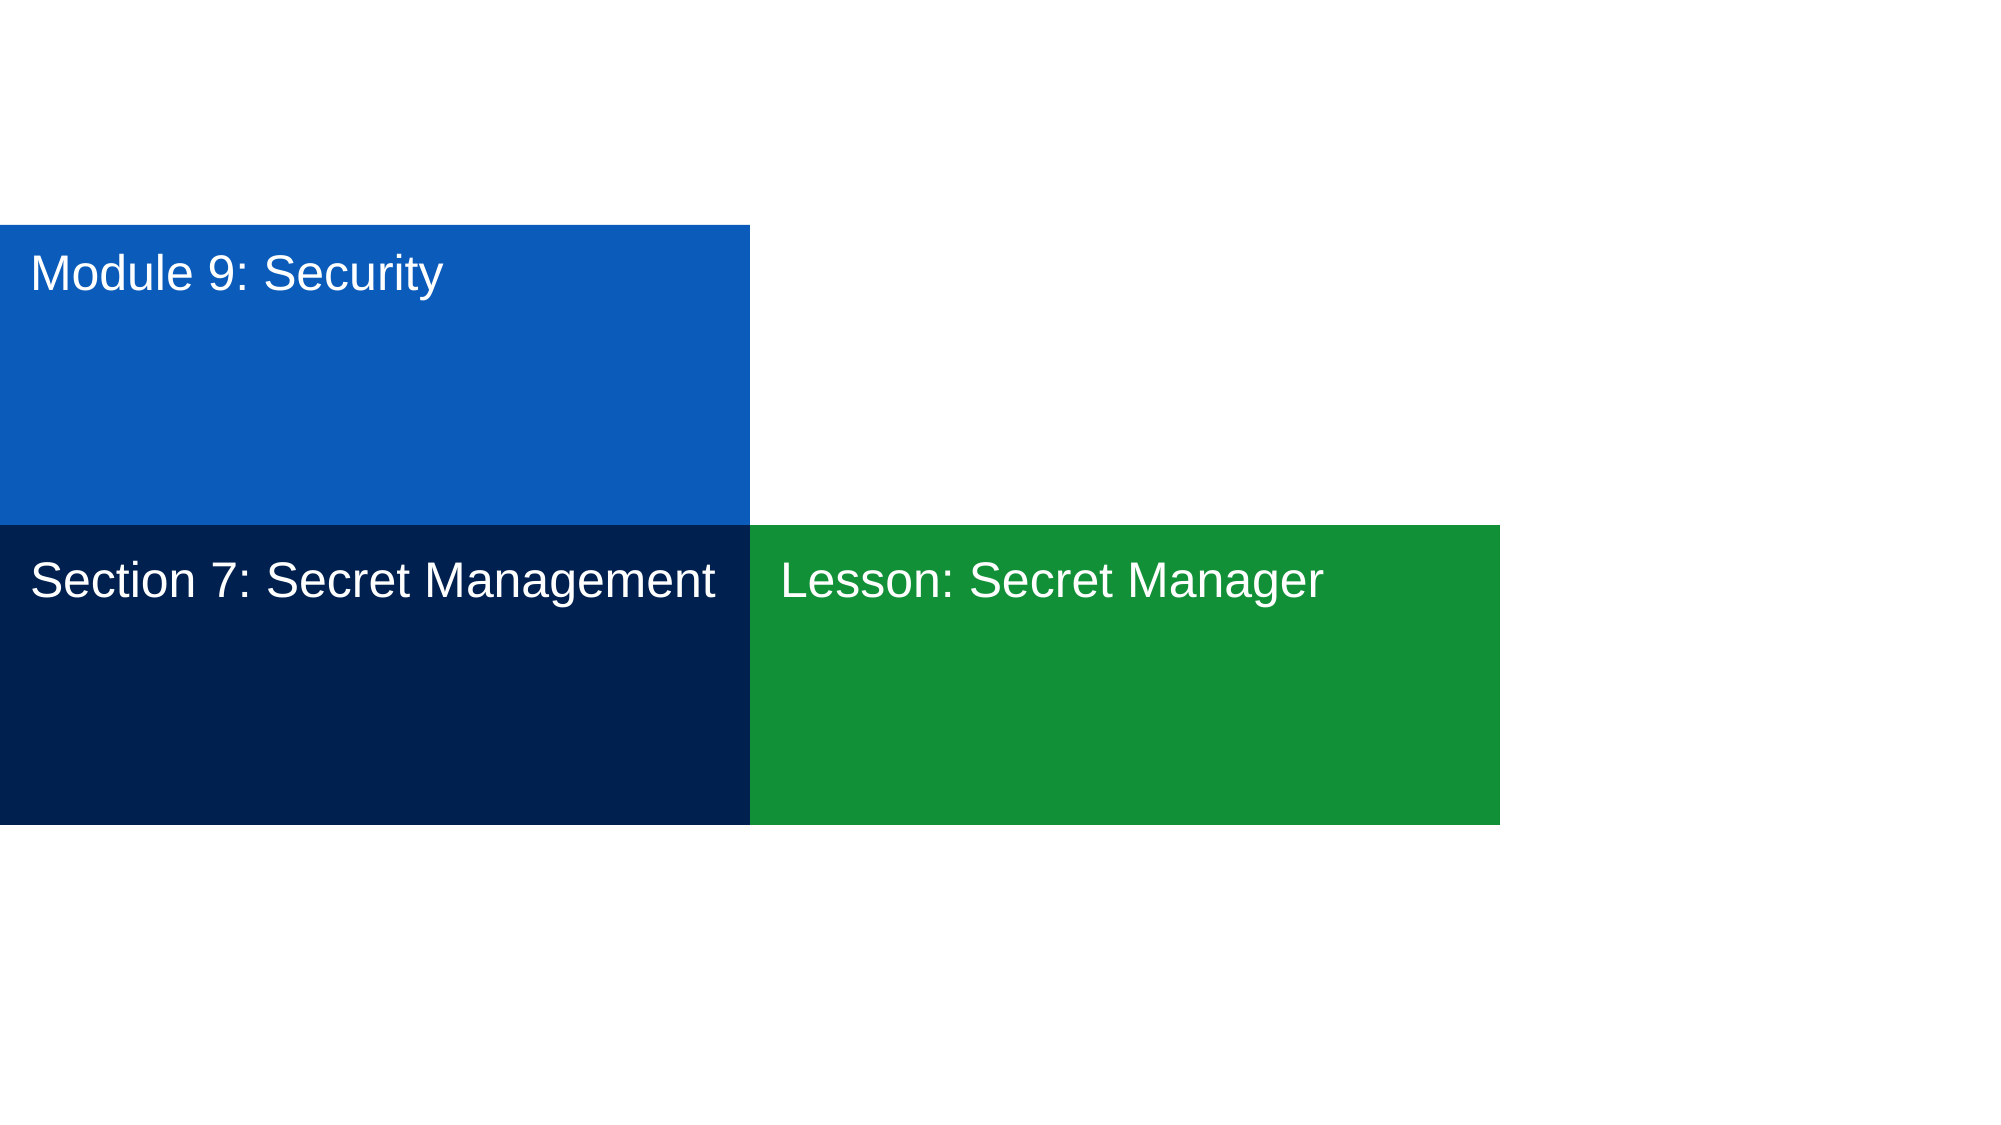

# Module 9: Security
Section 7: Secret Management
Lesson: Secret Manager